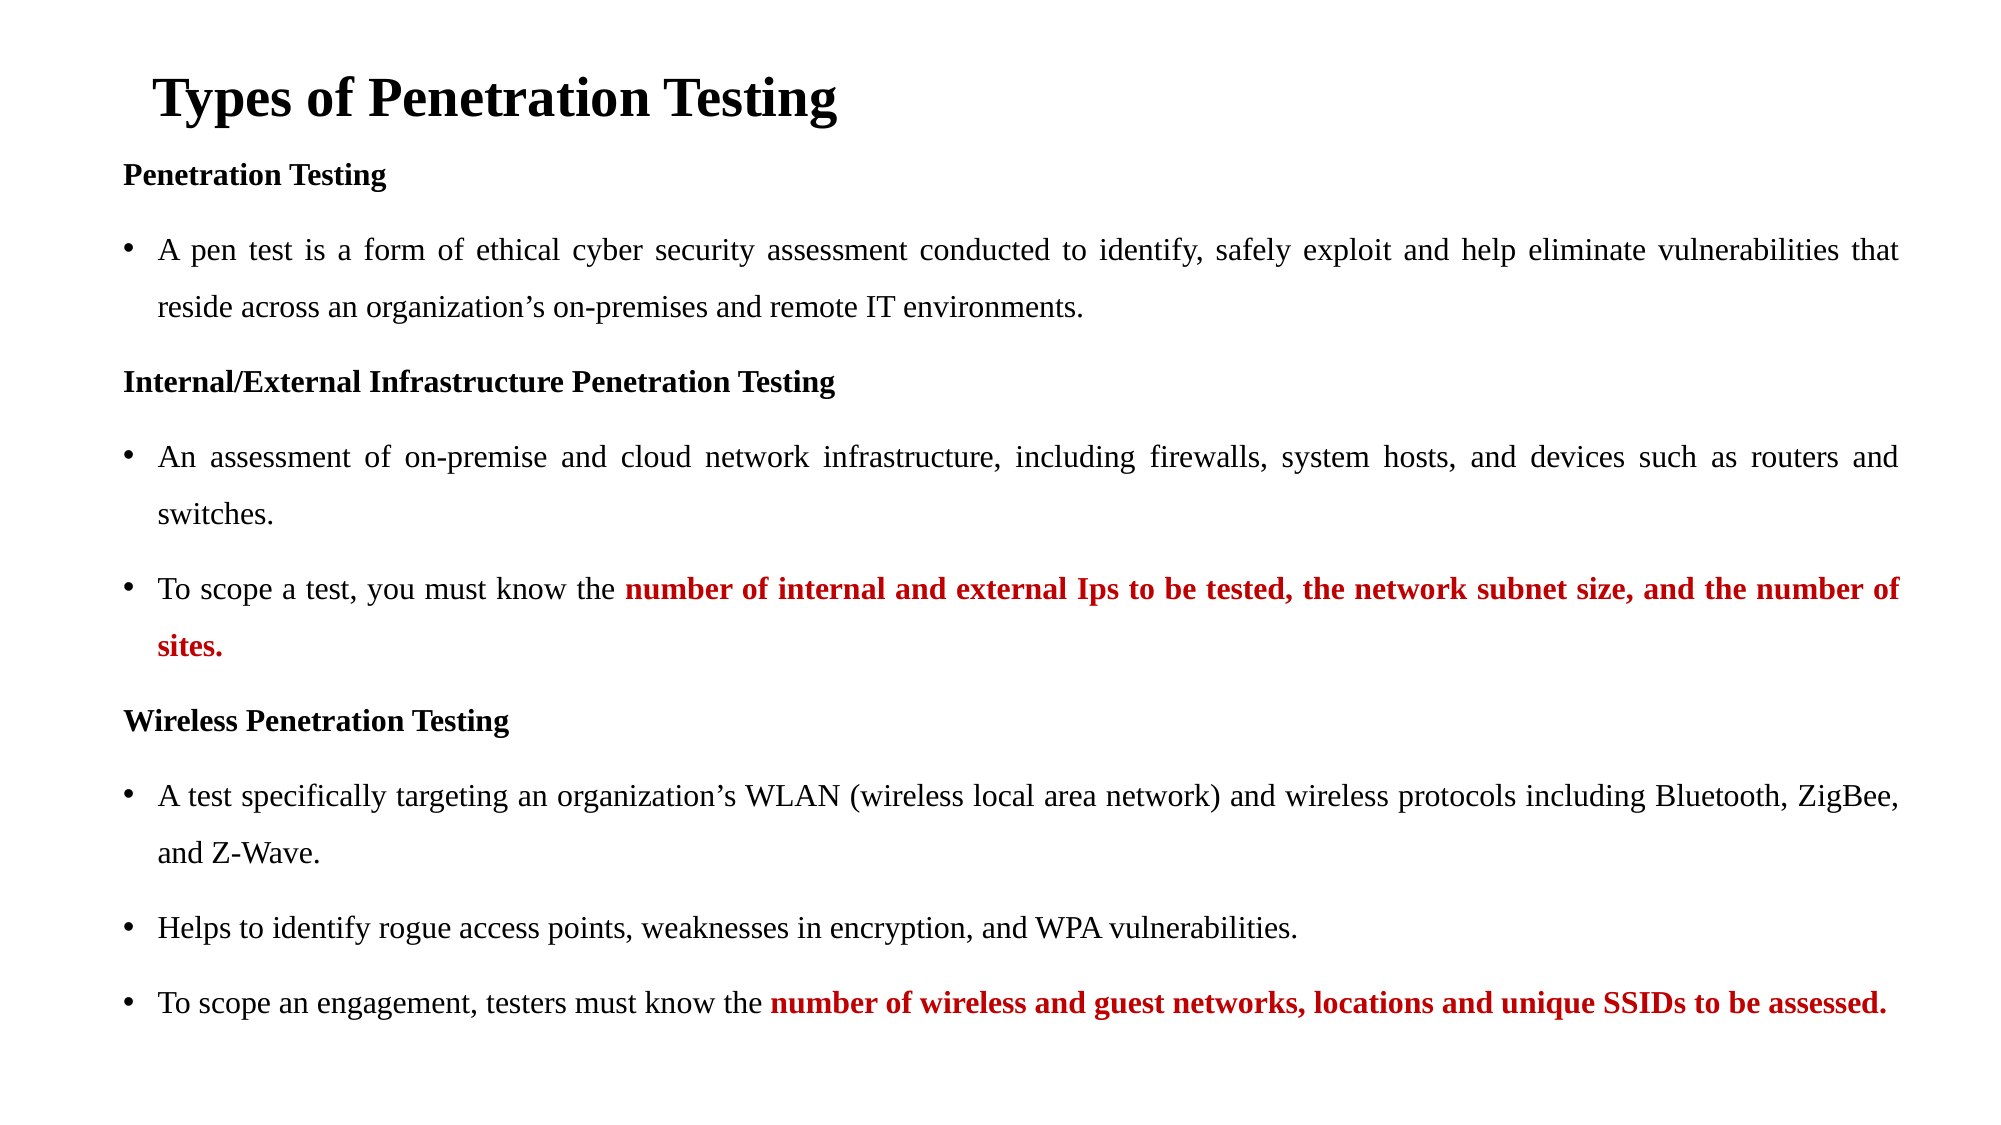

# Types of Penetration Testing
Penetration Testing
A pen test is a form of ethical cyber security assessment conducted to identify, safely exploit and help eliminate vulnerabilities that reside across an organization’s on-premises and remote IT environments.
Internal/External Infrastructure Penetration Testing
An assessment of on-premise and cloud network infrastructure, including firewalls, system hosts, and devices such as routers and switches.
To scope a test, you must know the number of internal and external Ips to be tested, the network subnet size, and the number of sites.
Wireless Penetration Testing
A test specifically targeting an organization’s WLAN (wireless local area network) and wireless protocols including Bluetooth, ZigBee, and Z-Wave.
Helps to identify rogue access points, weaknesses in encryption, and WPA vulnerabilities.
To scope an engagement, testers must know the number of wireless and guest networks, locations and unique SSIDs to be assessed.